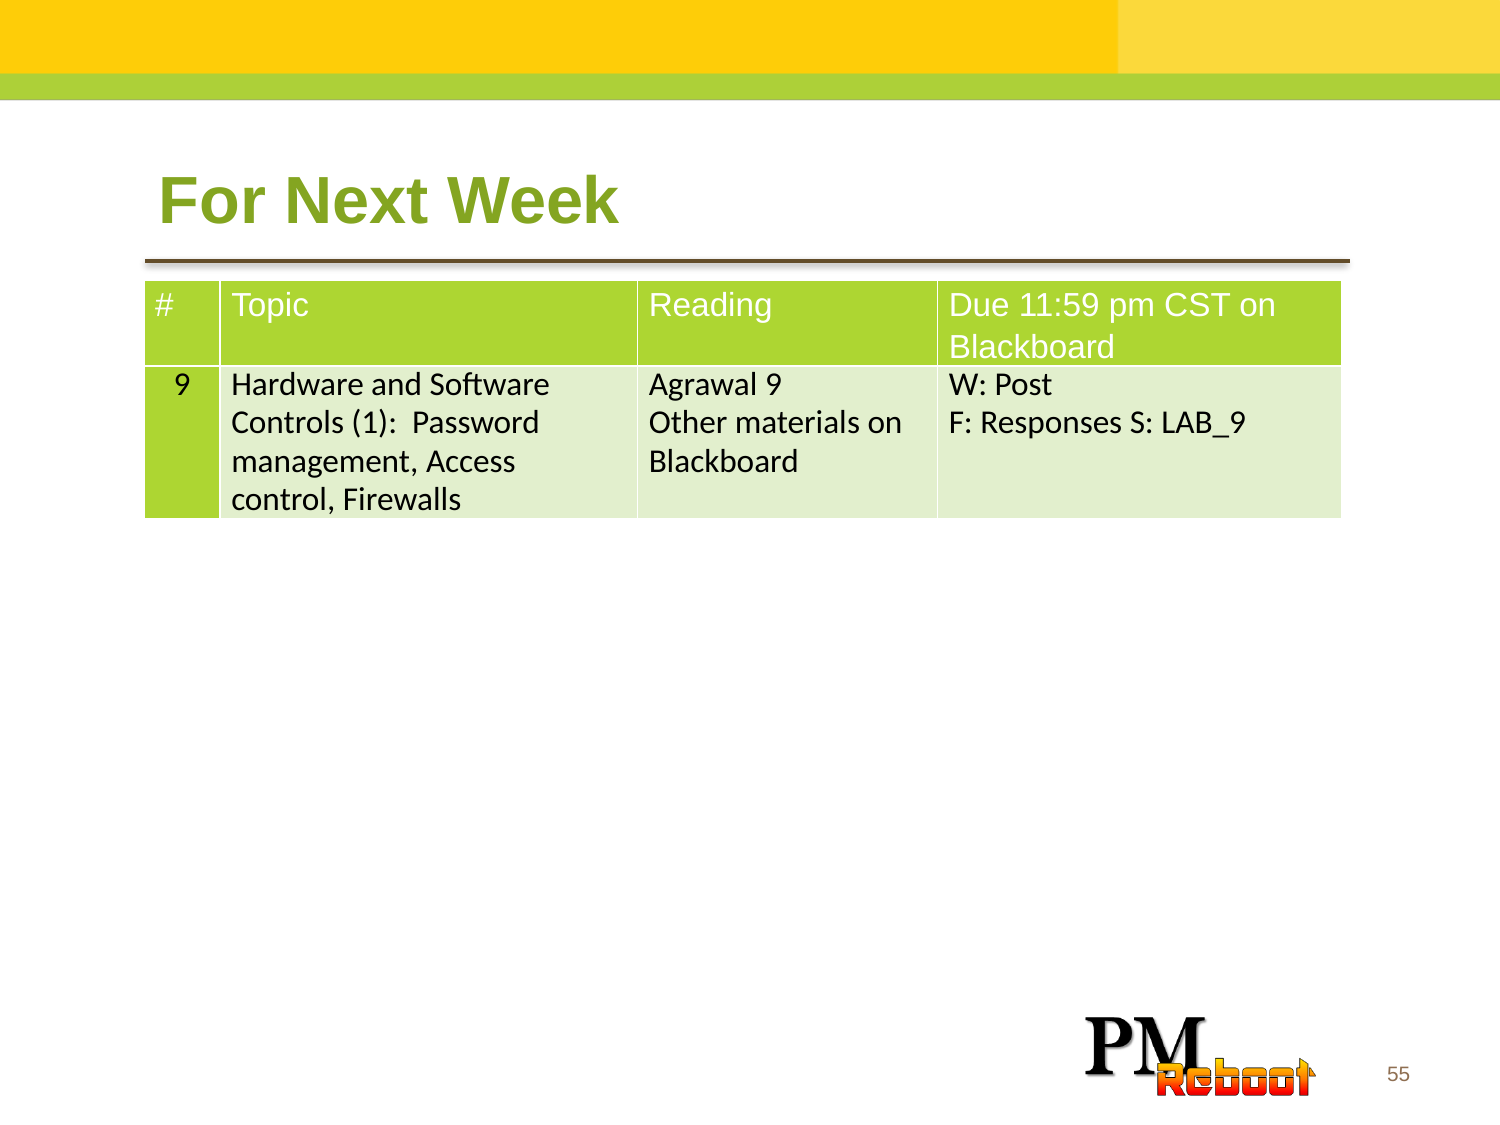

For Next Week
| # | Topic | Reading | Due 11:59 pm CST on Blackboard |
| --- | --- | --- | --- |
| 9 | Hardware and Software Controls (1): Password management, Access control, Firewalls | Agrawal 9 Other materials on Blackboard | W: Post F: Responses S: LAB\_9 |
55